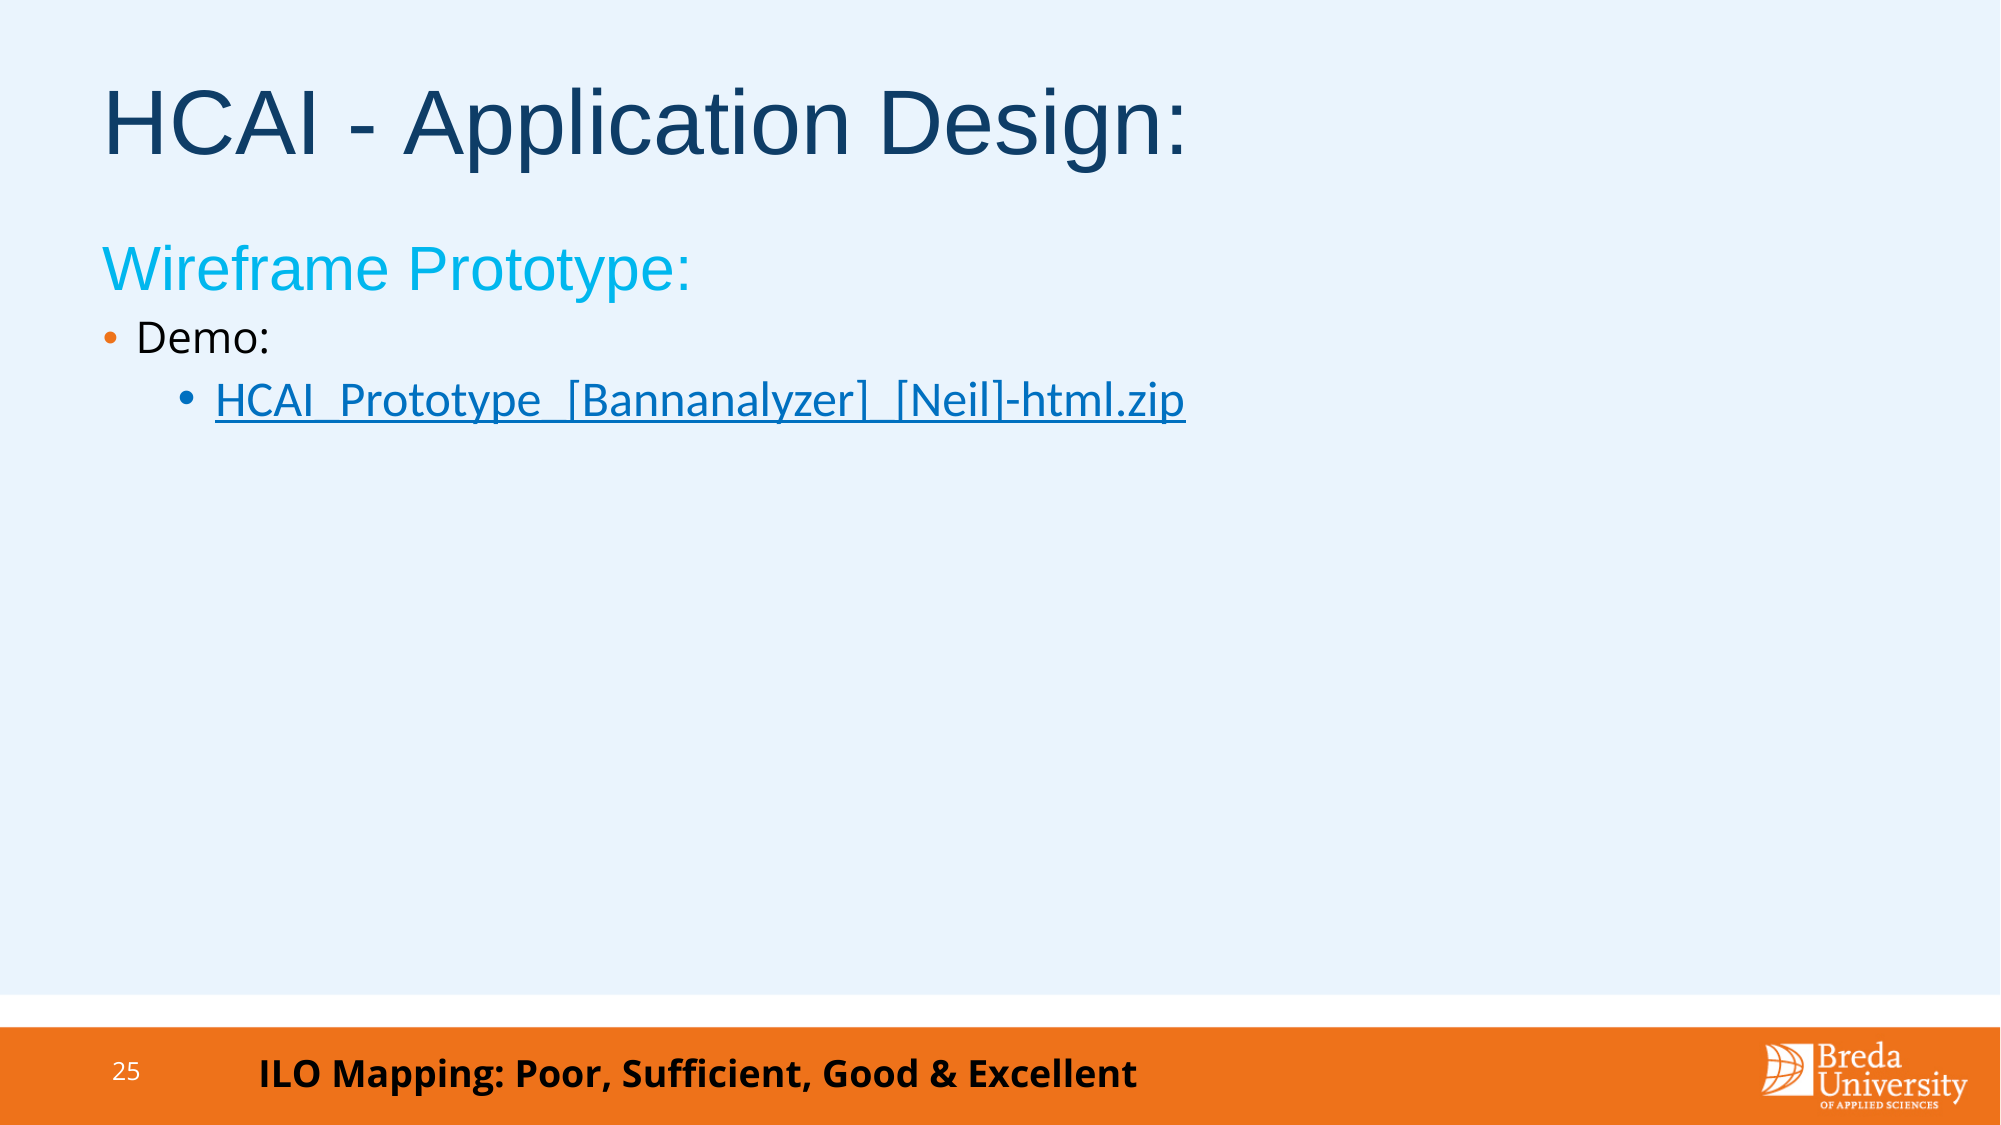

# HCAI - Application Design:
Wireframe Prototype:
Demo:
HCAI_Prototype_[Bannanalyzer]_[Neil]-html.zip
25
ILO Mapping: Poor, Sufficient, Good & Excellent